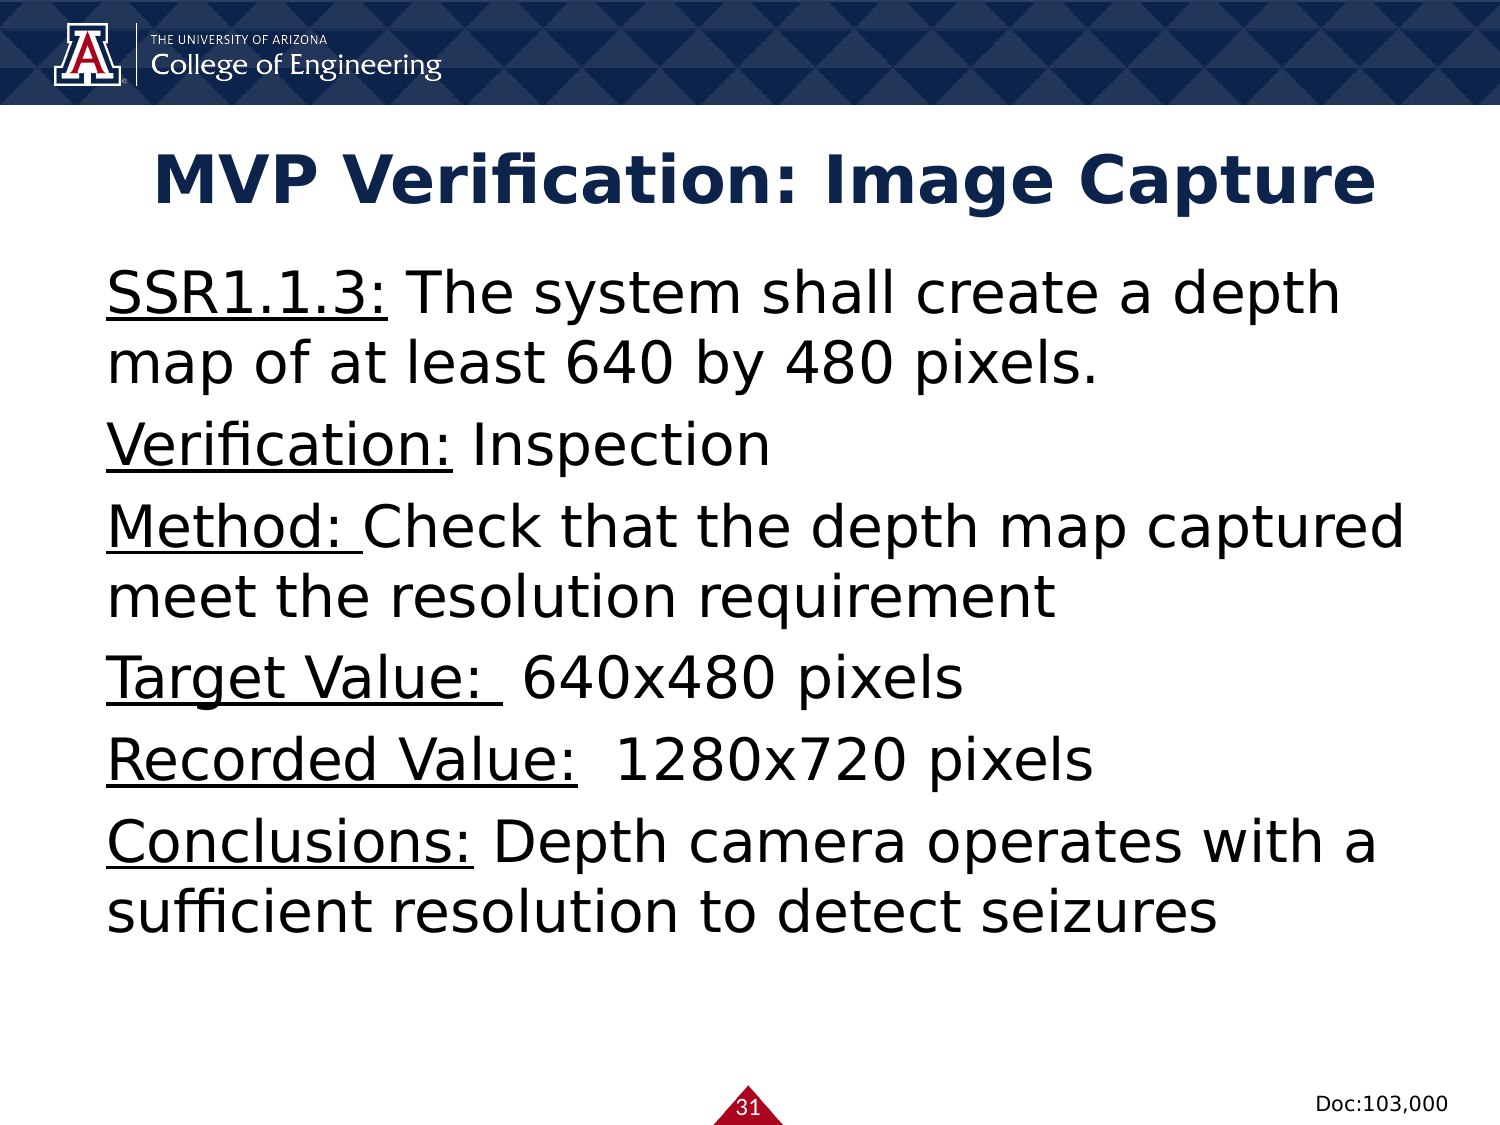

# MVP Verification: Image Capture
SSR1.1.3: The system shall create a depth map of at least 640 by 480 pixels.
Verification: Inspection
Method: Check that the depth map captured meet the resolution requirement
Target Value:  640x480 pixels
Recorded Value:  1280x720 pixels
Conclusions: Depth camera operates with a sufficient resolution to detect seizures
31
Doc:103,000